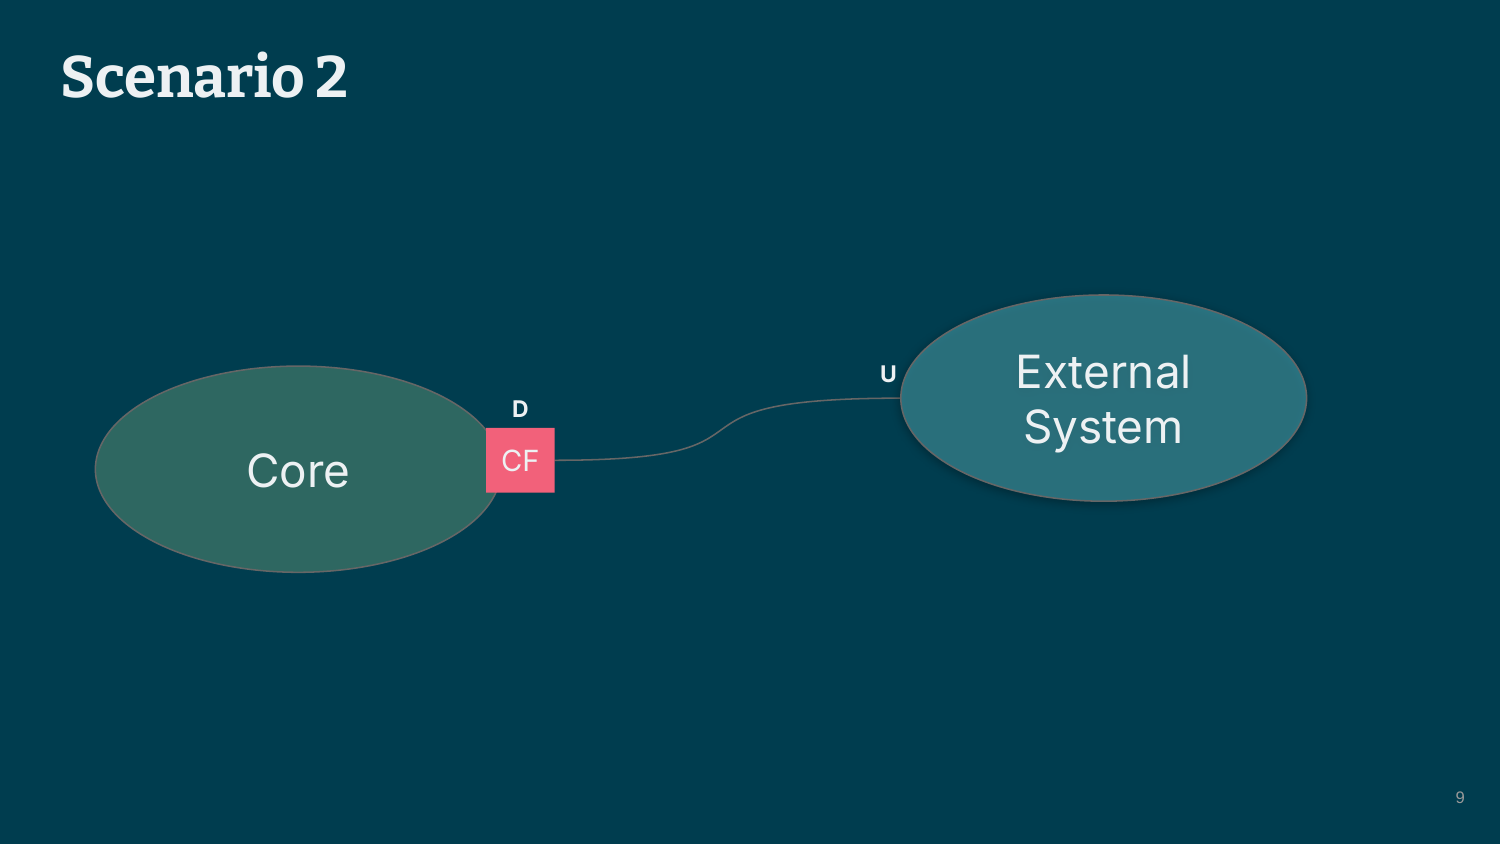

# Scenario 2
External System
U
Core
D
CF
9